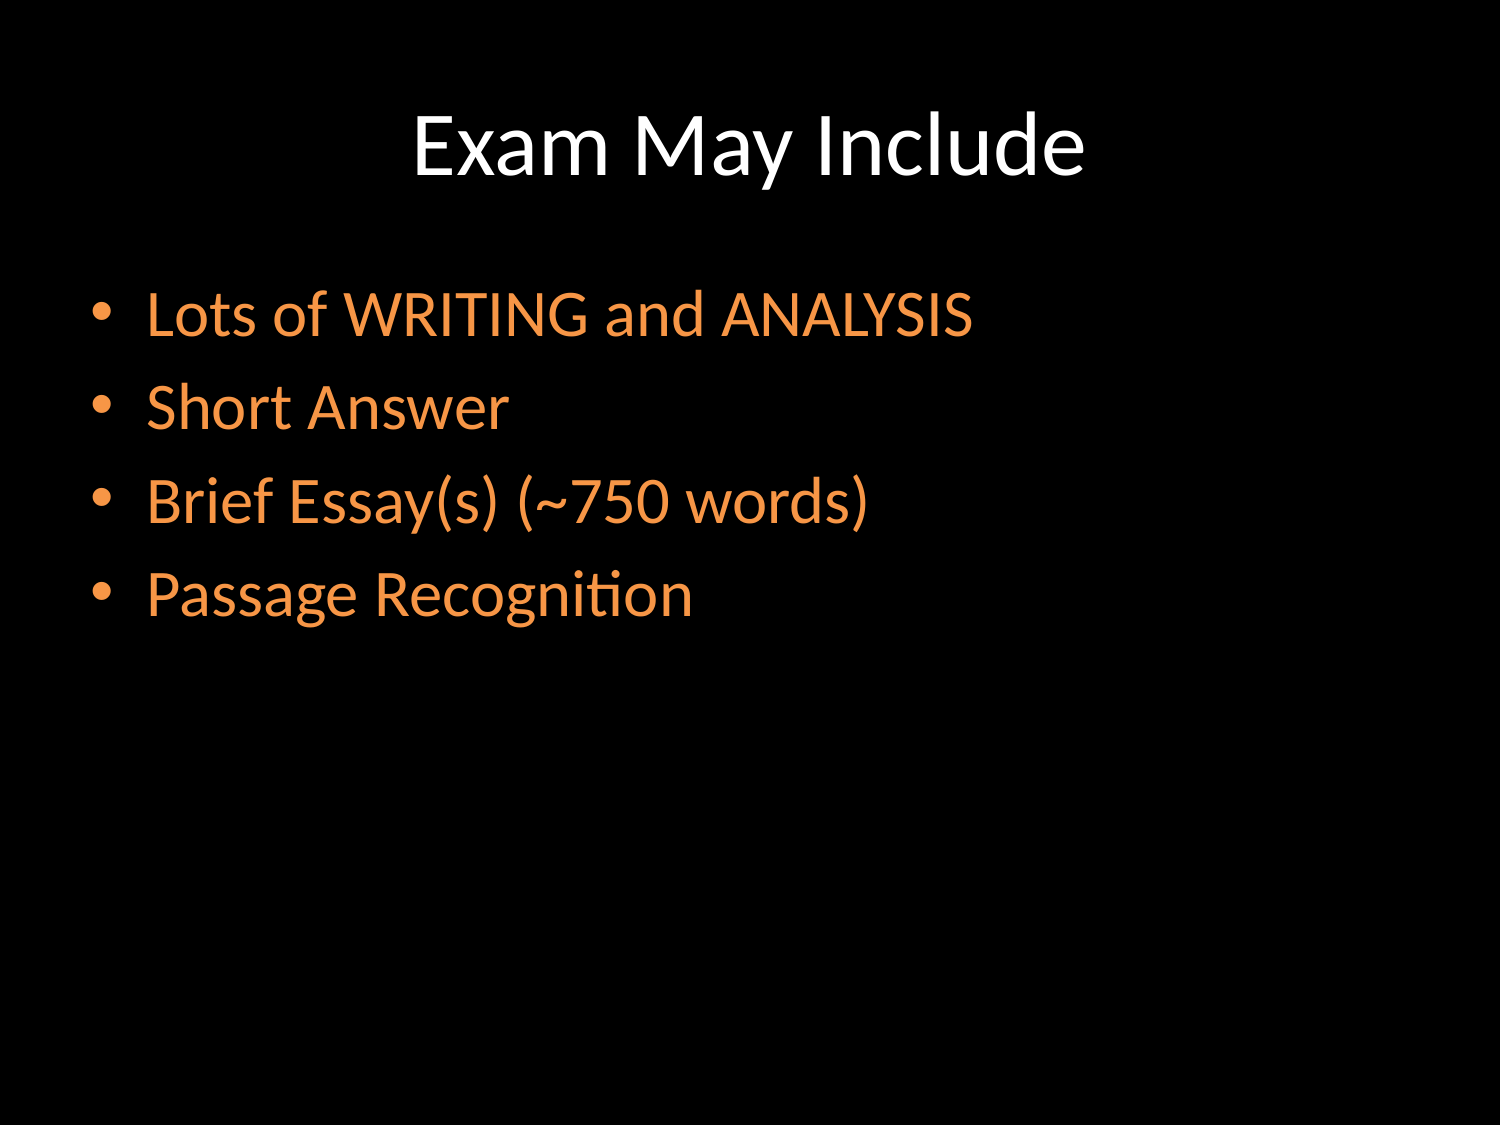

# Exam May Include
Lots of WRITING and ANALYSIS
Short Answer
Brief Essay(s) (~750 words)
Passage Recognition